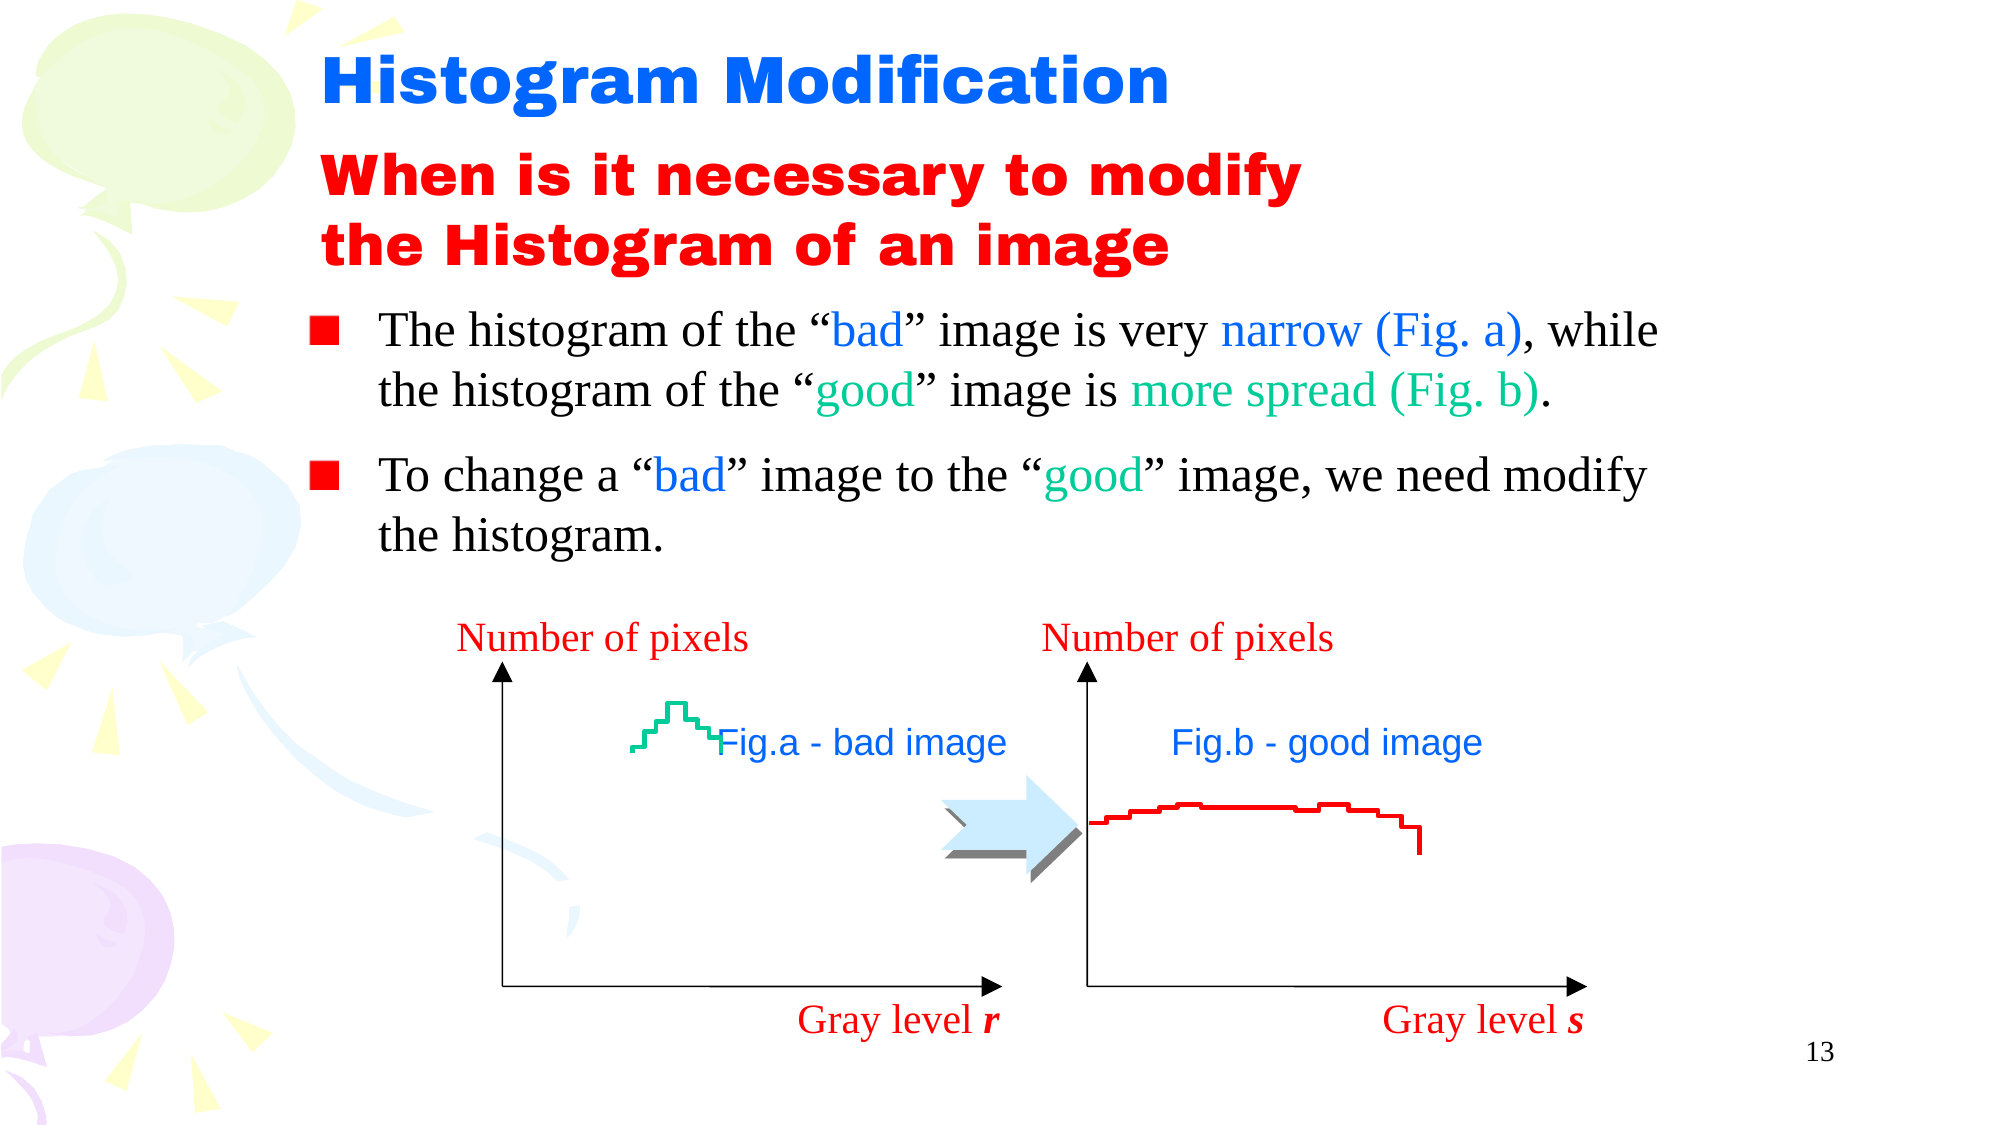

Histogram Modification
When is it necessary to modify the Histogram of an image
The histogram of the “bad” image is very narrow (Fig. a), while the histogram of the “good” image is more spread (Fig. b).
To change a “bad” image to the “good” image, we need modify the histogram.
Number of pixels

Gray level r

Fig.a - bad image
Number of pixels

Gray level s
Fig.b - good image

13